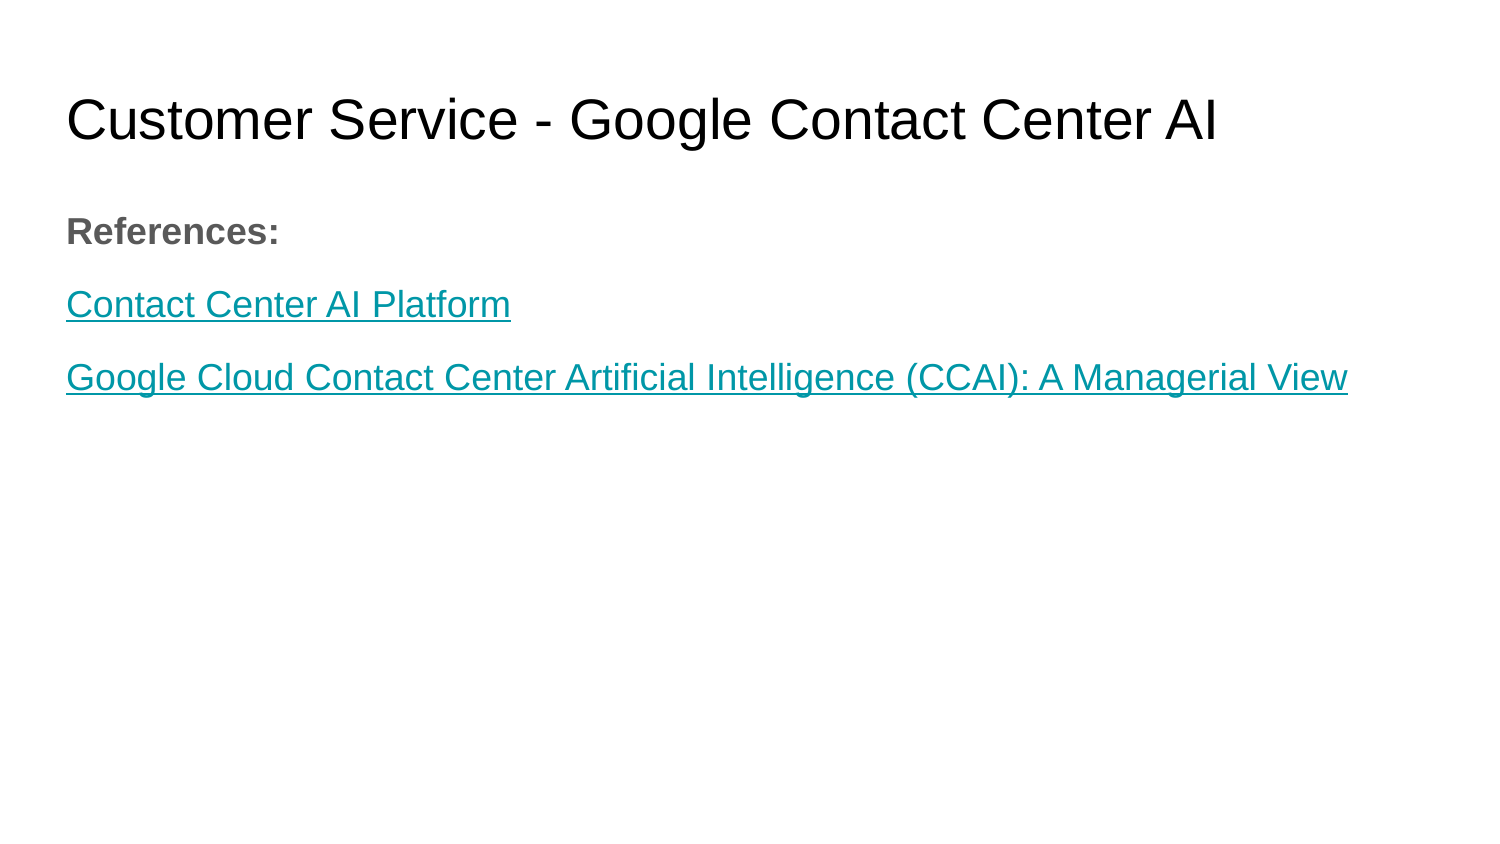

# Customer Service - Google Contact Center AI
References:
Contact Center AI Platform
Google Cloud Contact Center Artificial Intelligence (CCAI): A Managerial View